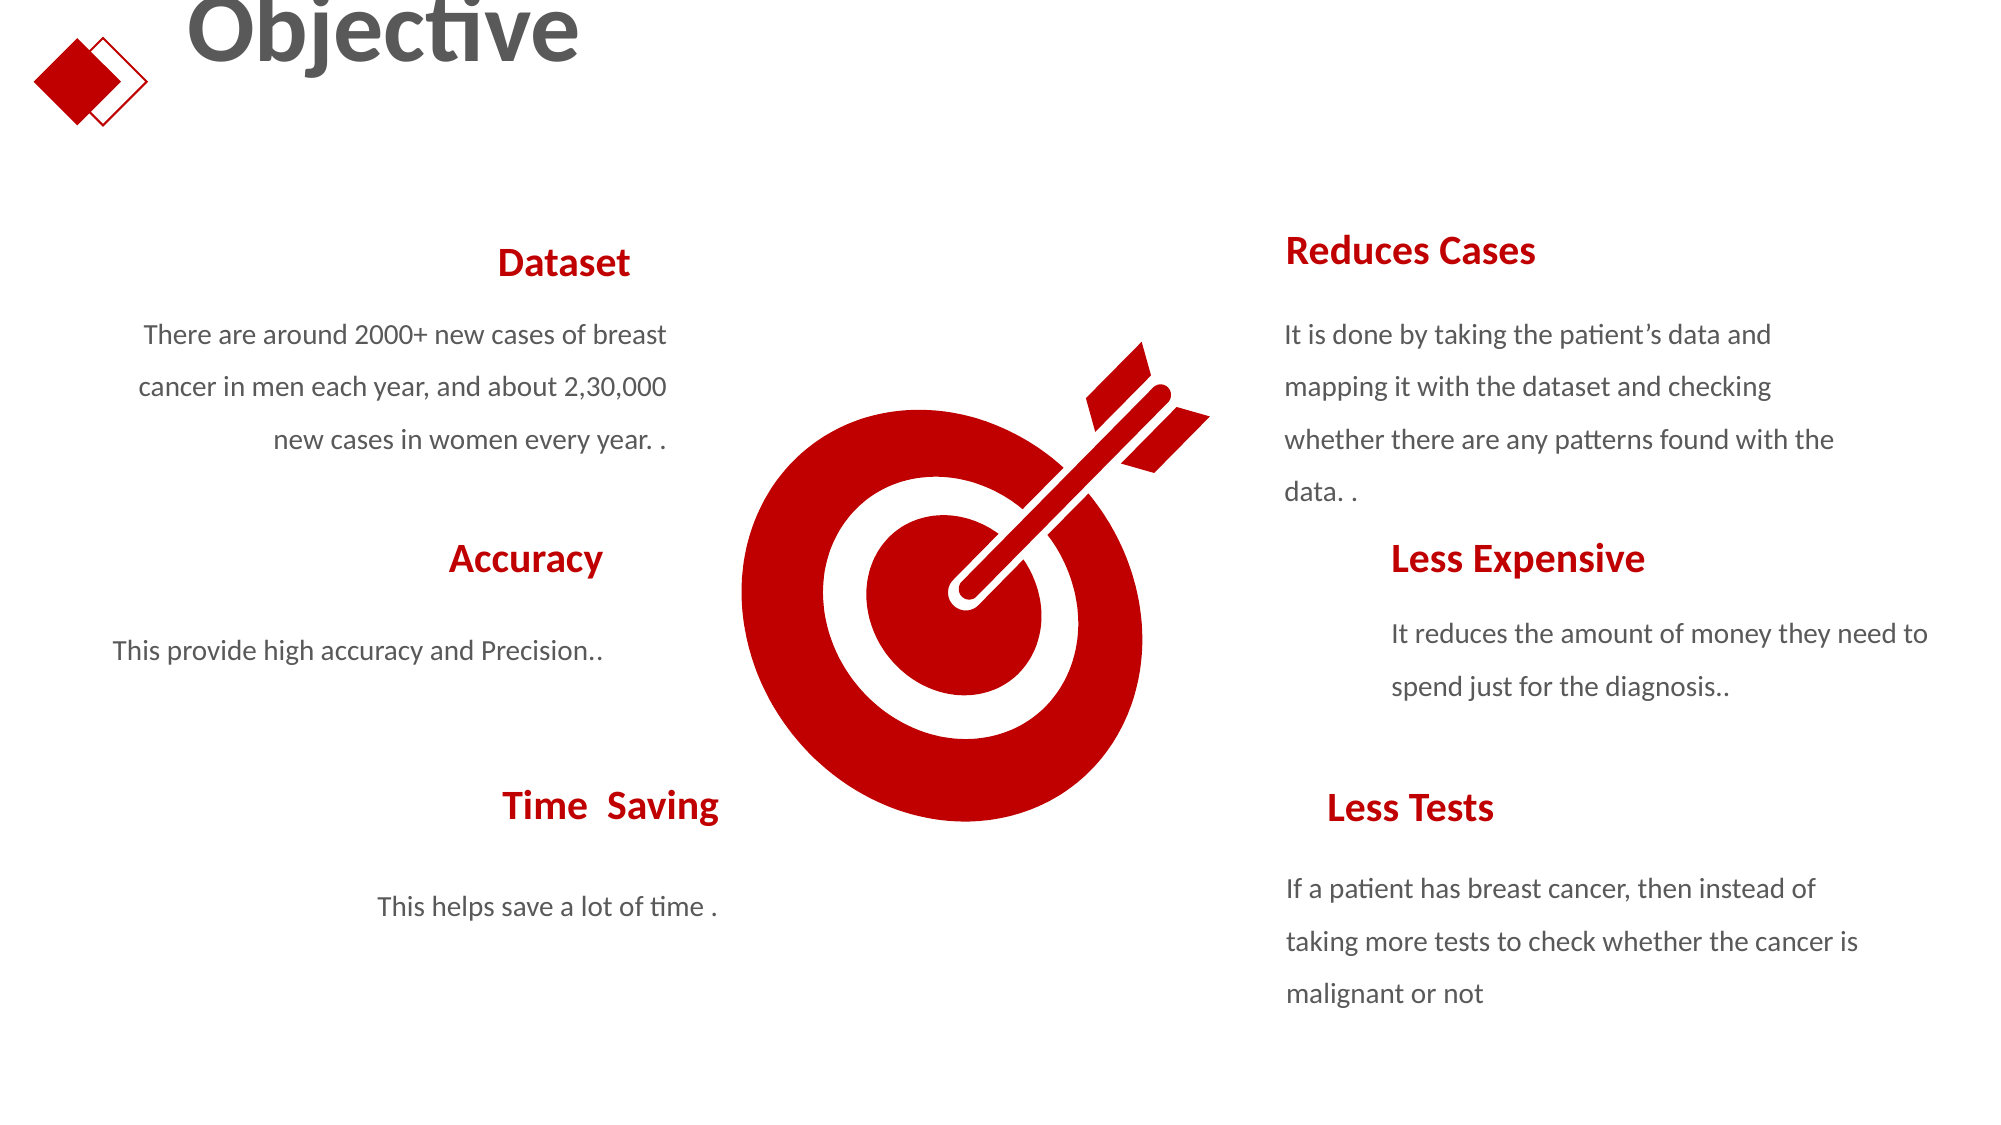

Objective

Reduces Cases

Dataset

It is done by taking the patient’s data and mapping it with the dataset and checking whether there are any patterns found with the data. .
There are around 2000+ new cases of breast cancer in men each year, and about 2,30,000 new cases in women every year. .

Less Expensive

Accuracy
This provide high accuracy and Precision..
It reduces the amount of money they need to spend just for the diagnosis..

Less Tests
Time  Saving

This helps save a lot of time .
If a patient has breast cancer, then instead of taking more tests to check whether the cancer is malignant or not